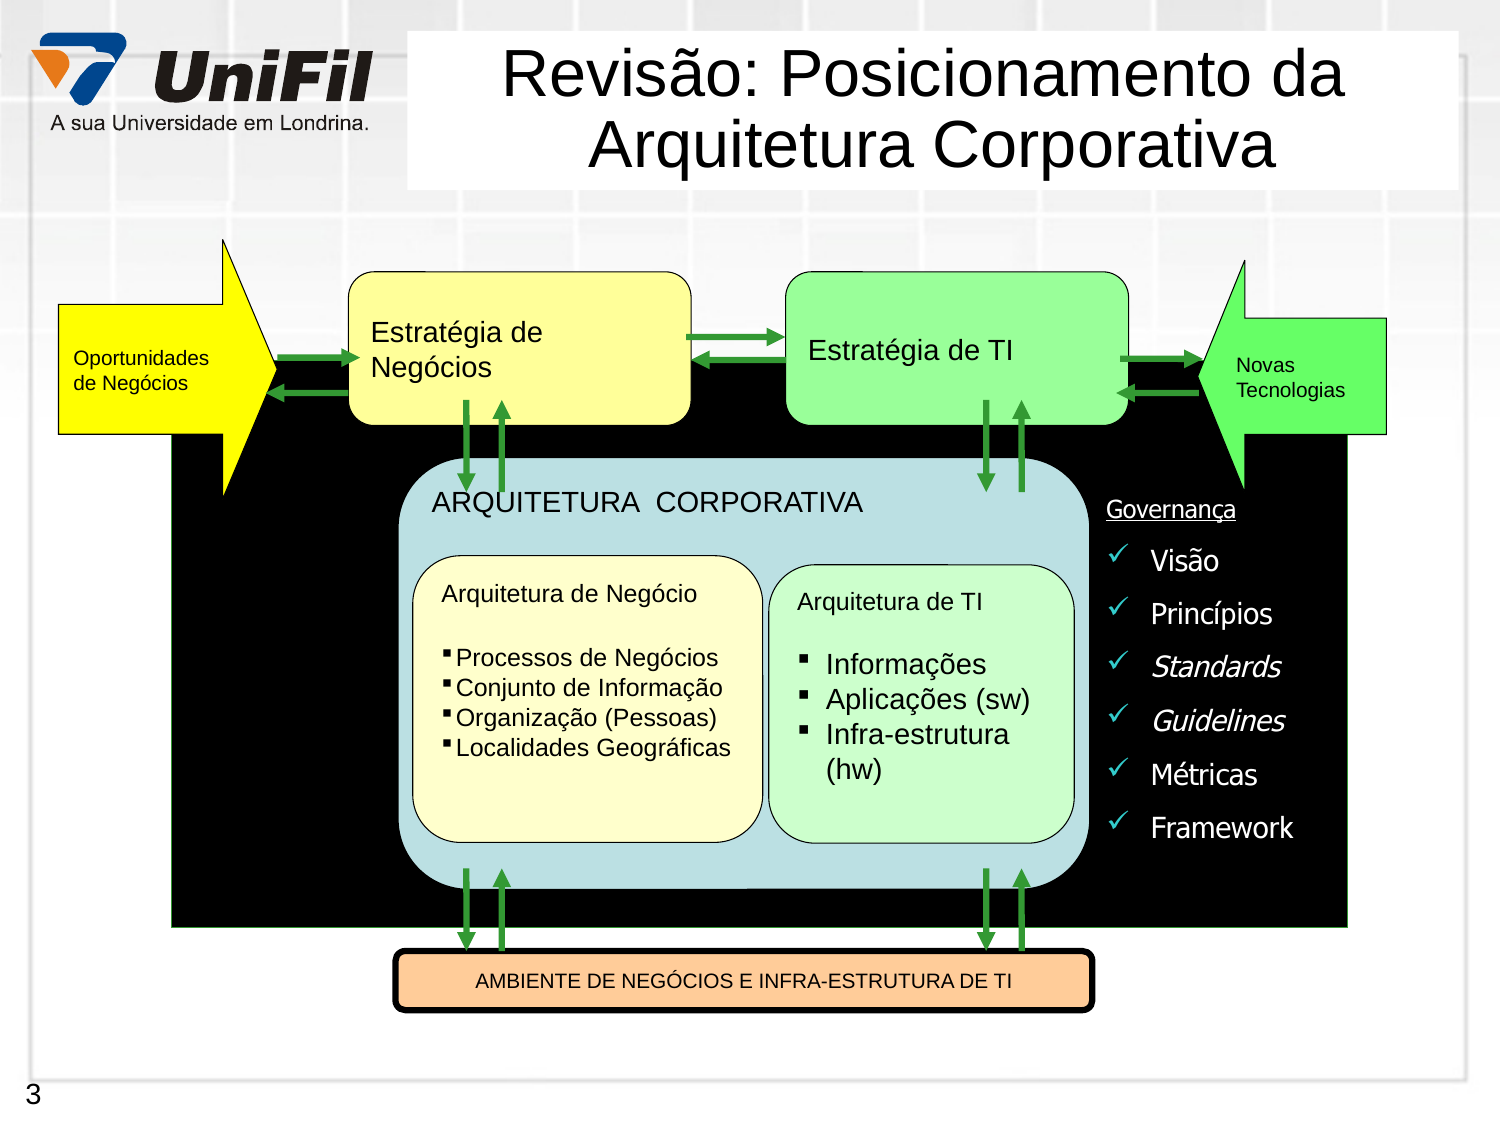

Revisão: Posicionamento da
Arquitetura Corporativa
Oportunidades de Negócios
Novas Tecnologias
Estratégia de Negócios
Estratégia de TI

ARQUITETURA  CORPORATIVA
Governança
 Visão
 Princípios
 Standards
 Guidelines
 Métricas
 Framework
Arquitetura de Negócio

Processos de Negócios
Conjunto de Informação
Organização (Pessoas)
Localidades Geográficas
Arquitetura de TI

Informações
Aplicações (sw)
Infra-estrutura (hw)

AMBIENTE DE NEGÓCIOS E INFRA-ESTRUTURA DE TI
3